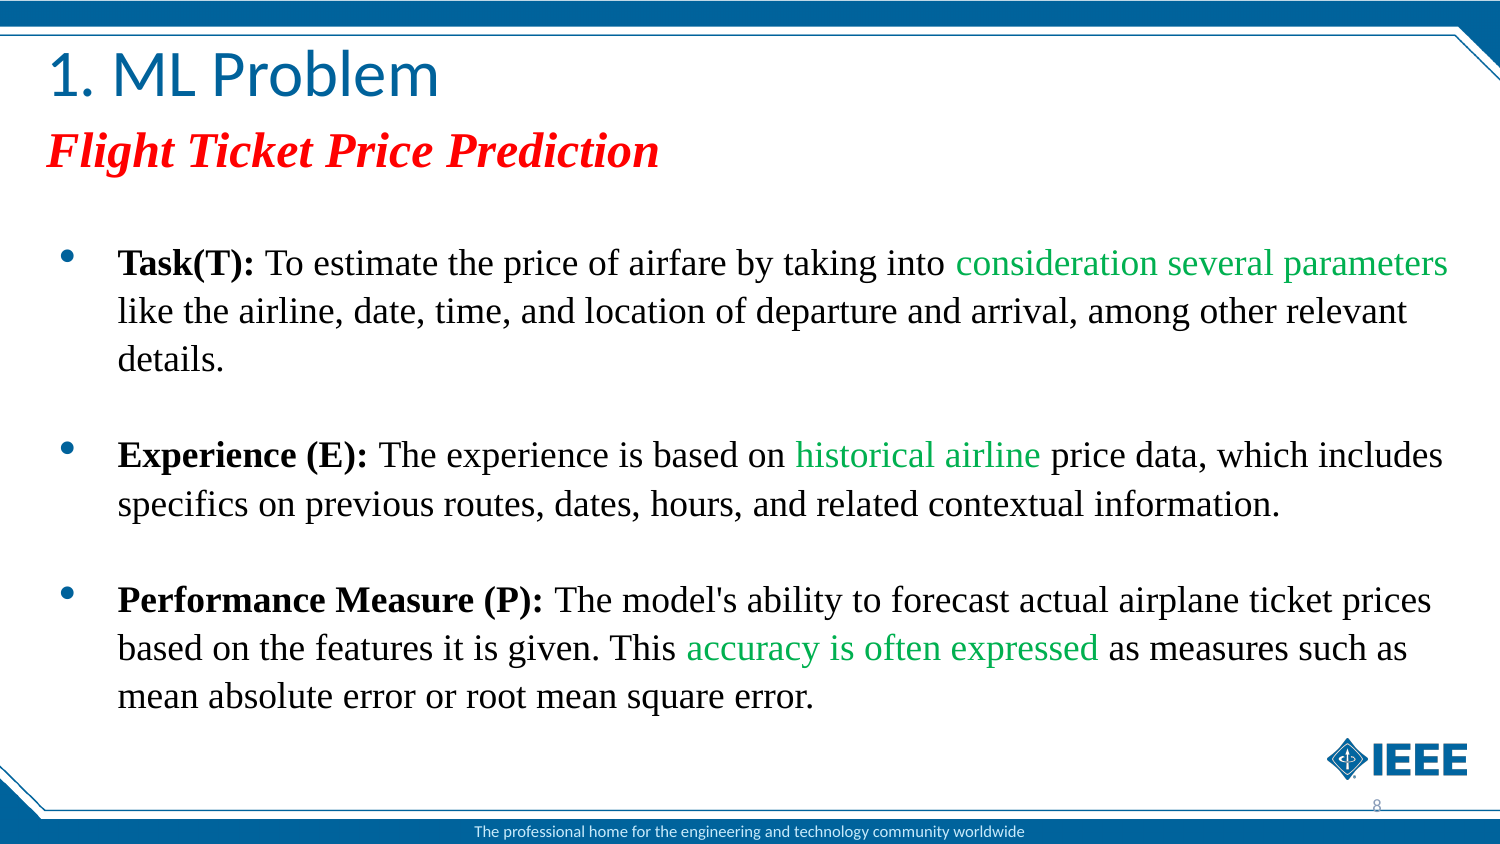

# 1. ML Problem
Flight Ticket Price Prediction
Task(T): To estimate the price of airfare by taking into consideration several parameters like the airline, date, time, and location of departure and arrival, among other relevant details.

Experience (E): The experience is based on historical airline price data, which includes specifics on previous routes, dates, hours, and related contextual information.

Performance Measure (P): The model's ability to forecast actual airplane ticket prices based on the features it is given. This accuracy is often expressed as measures such as mean absolute error or root mean square error.

8